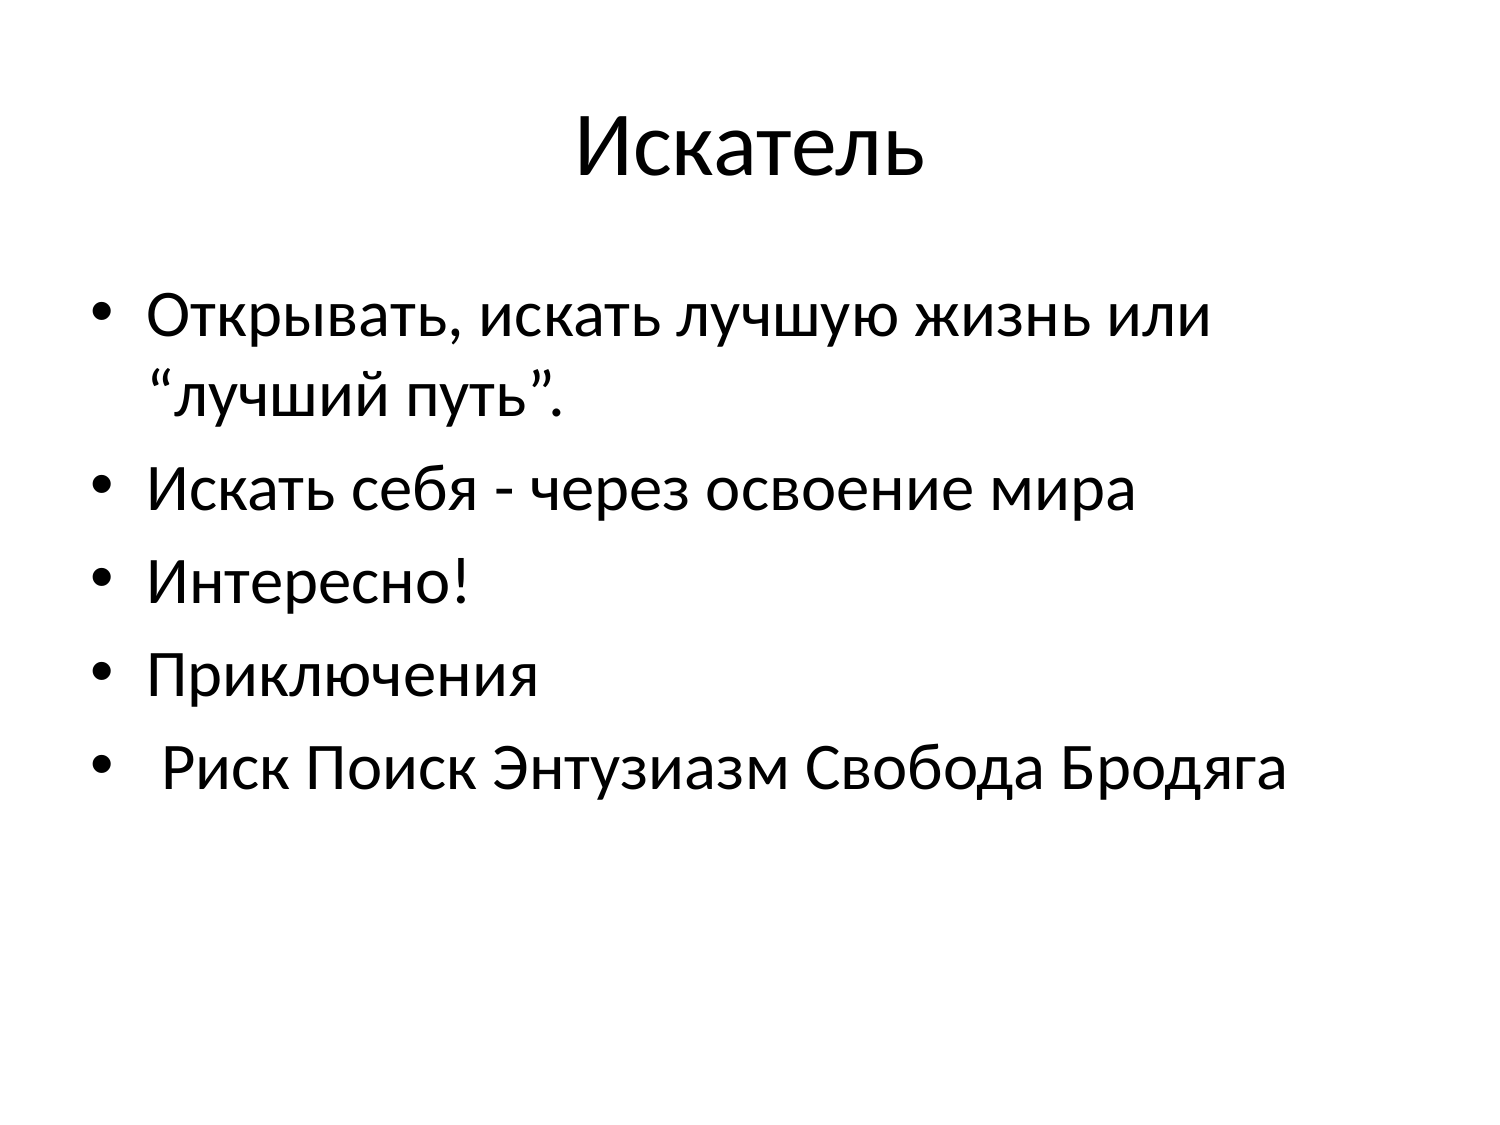

# Искатель
Открывать, искать лучшую жизнь или “лучший путь”.
Искать себя - через освоение мира
Интересно!
Приключения
 Риск Поиск Энтузиазм Свобода Бродяга